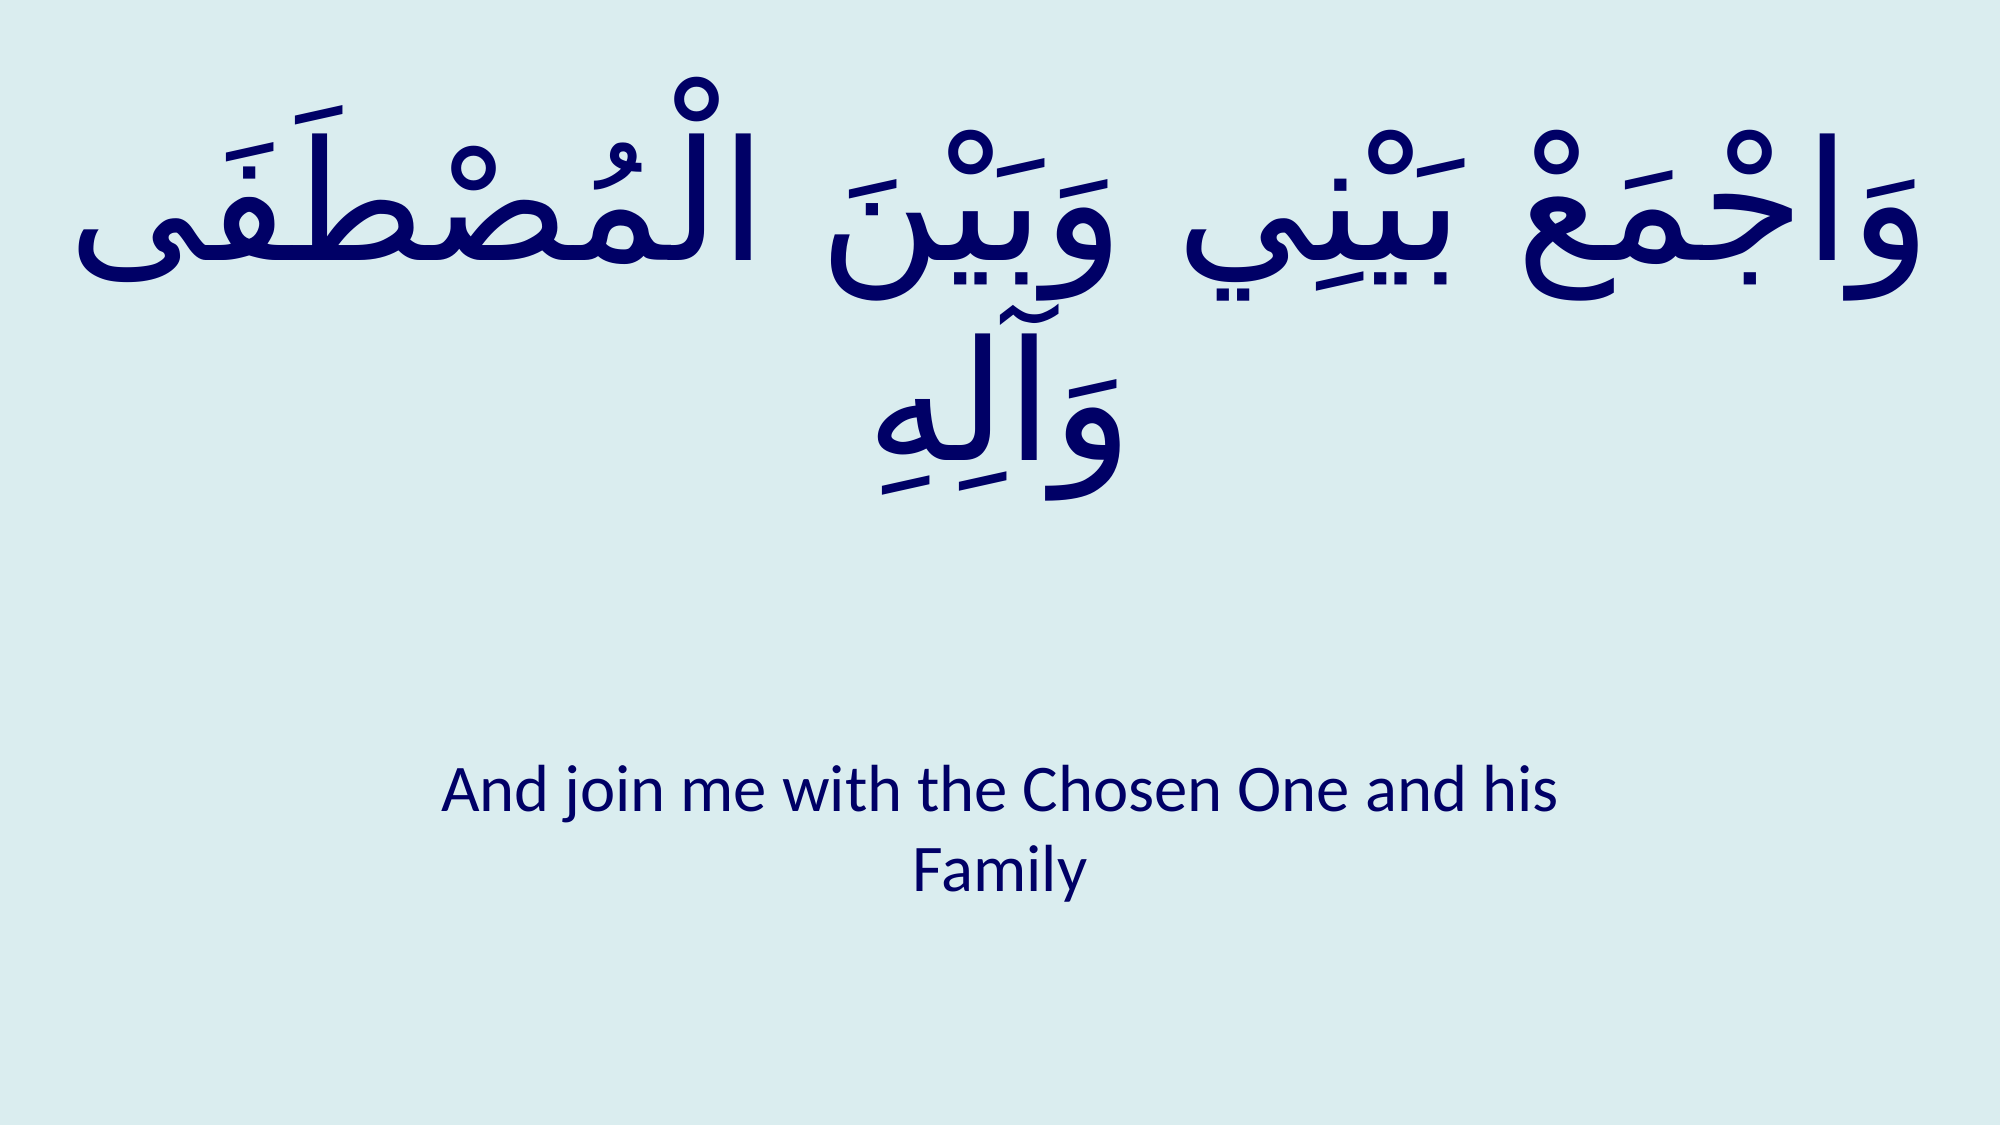

# وَاجْمَعْ بَيْنِي وَبَيْنَ الْمُصْطَفَى وَآلِهِ
And join me with the Chosen One and his Family